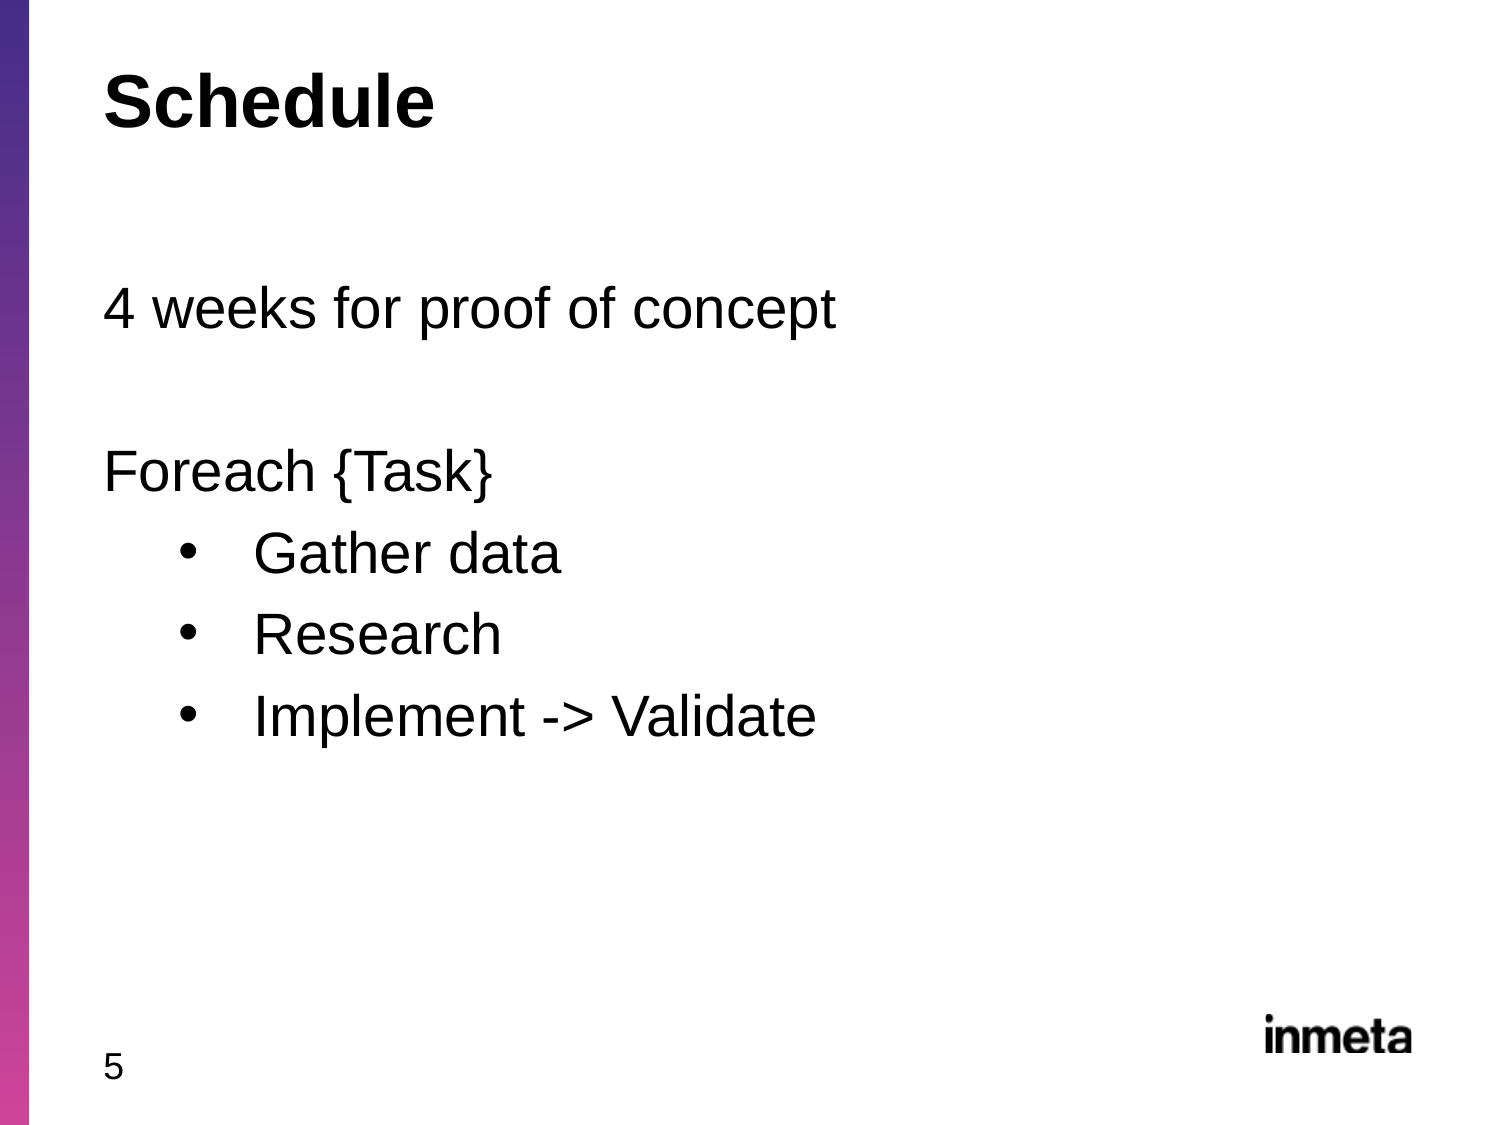

# Schedule
4 weeks for proof of concept

Foreach {Task}
Gather data
Research
Implement -> Validate

5